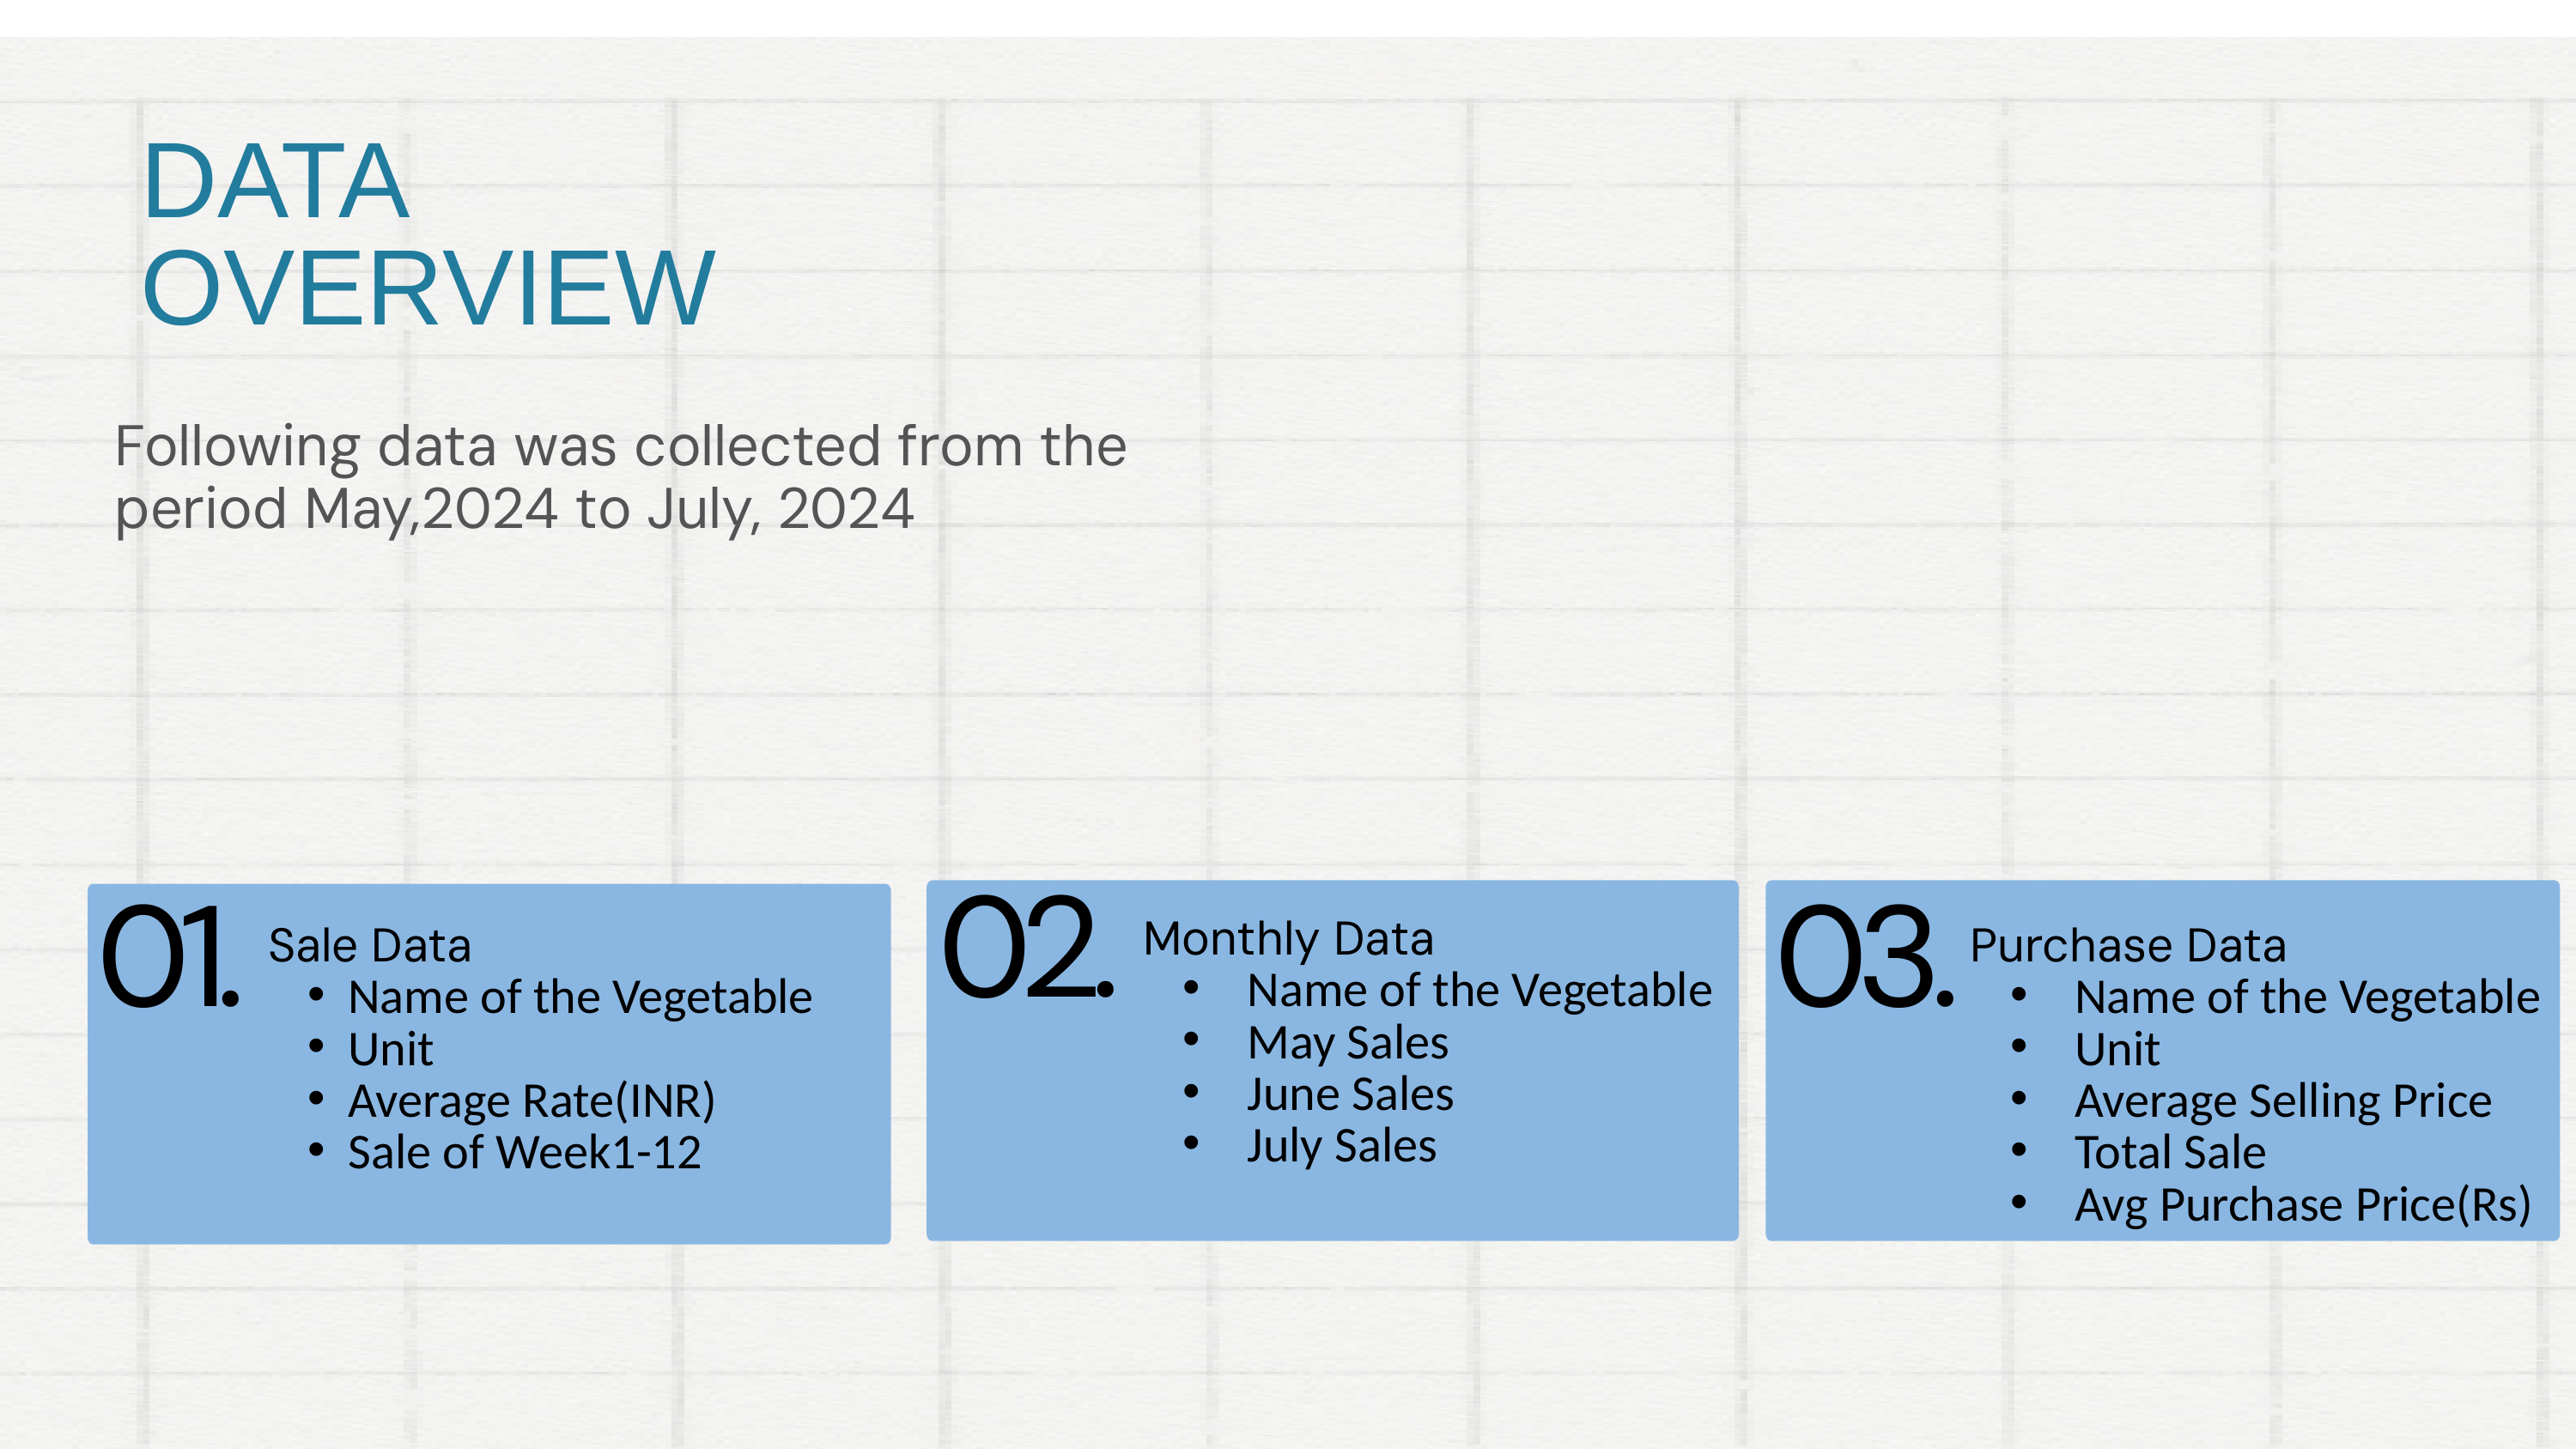

DATA
OVERVIEW
Following data was collected from the period May,2024 to July, 2024

02.
03.
01.
Monthly Data
Name of the Vegetable
May Sales
June Sales
July Sales
Purchase Data
Name of the Vegetable
Unit
Average Selling Price
Total Sale
Avg Purchase Price(Rs)

Sale Data
Name of the Vegetable
Unit
Average Rate(INR)
Sale of Week1-12
4